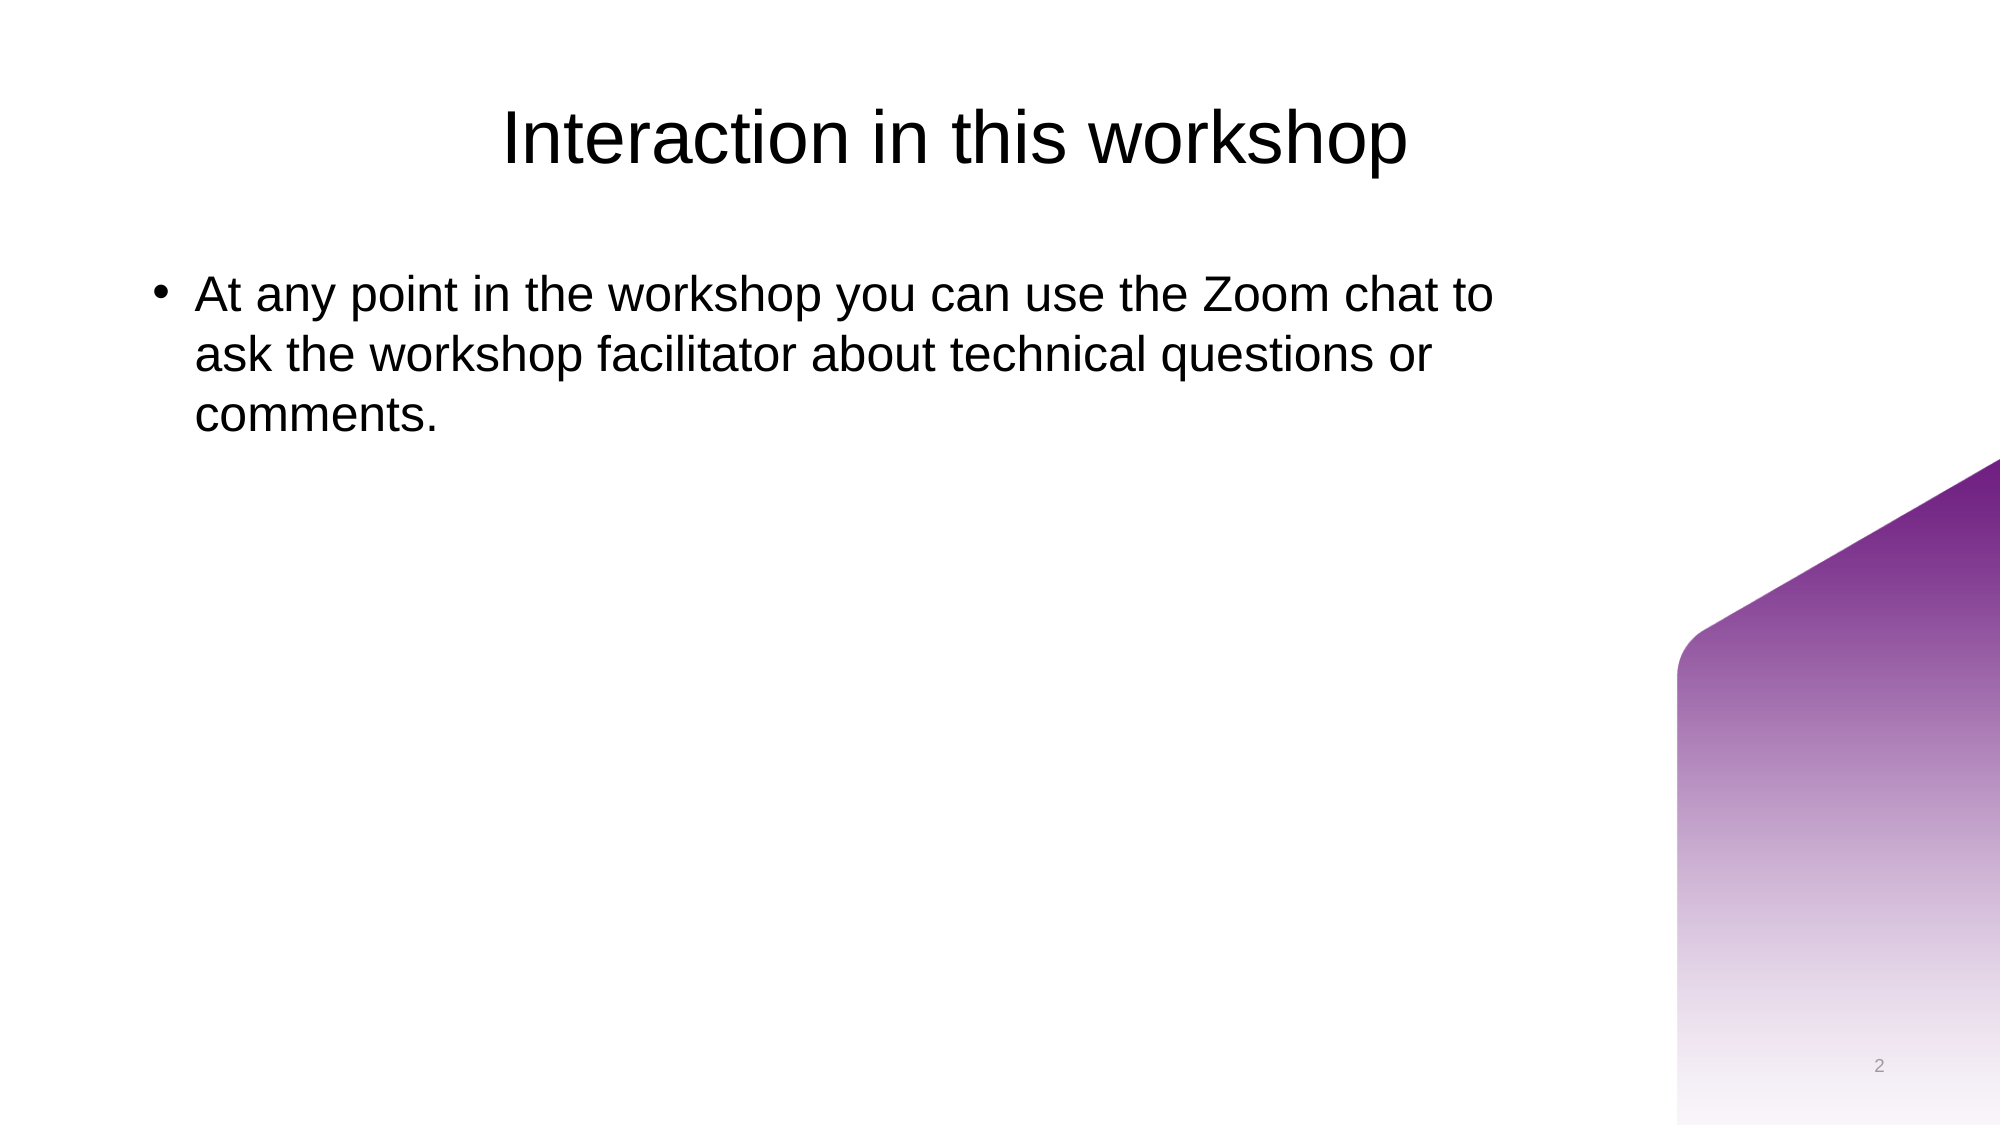

# Interaction in this workshop
At any point in the workshop you can use the Zoom chat to ask the workshop facilitator about technical questions or comments.
2